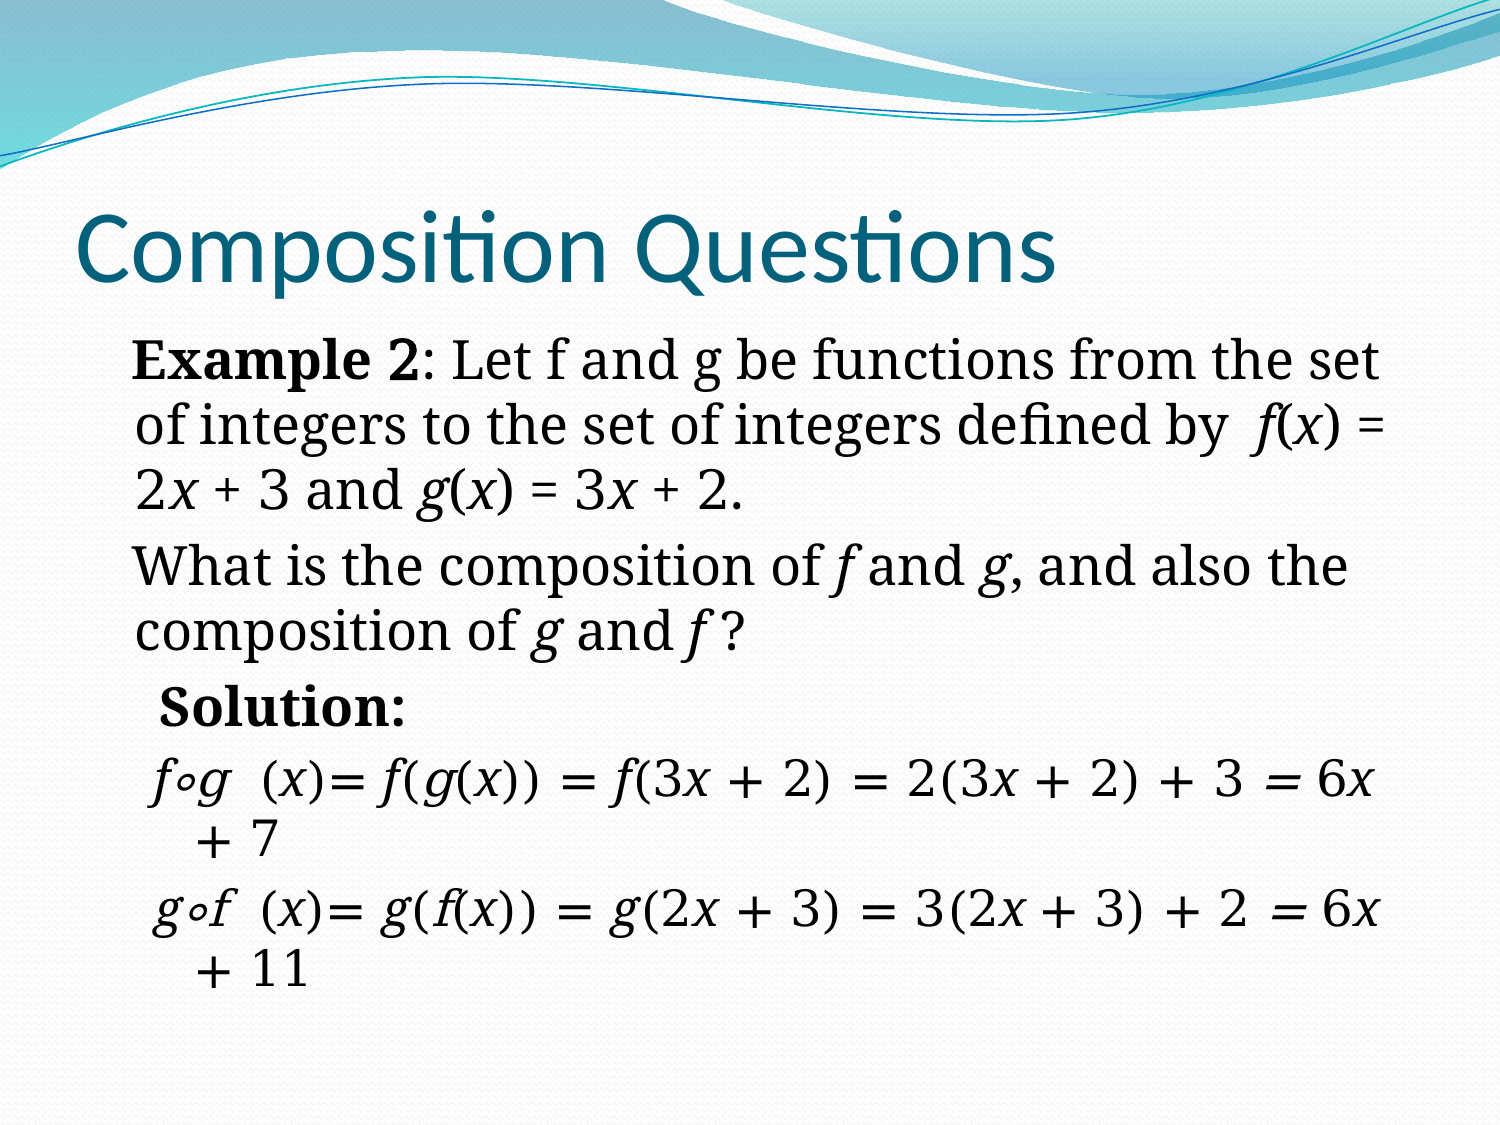

# Composition Questions
   Example 2: Let f and g be functions from the set of integers to the set of integers defined by  f(x) = 2x + 3 and g(x) = 3x + 2.
   What is the composition of f and g, and also the composition of g and f ?
     Solution:
f∘g  (x)= f(g(x)) = f(3x + 2) = 2(3x + 2) + 3 = 6x + 7
g∘f  (x)= g(f(x)) = g(2x + 3) = 3(2x + 3) + 2 = 6x + 11